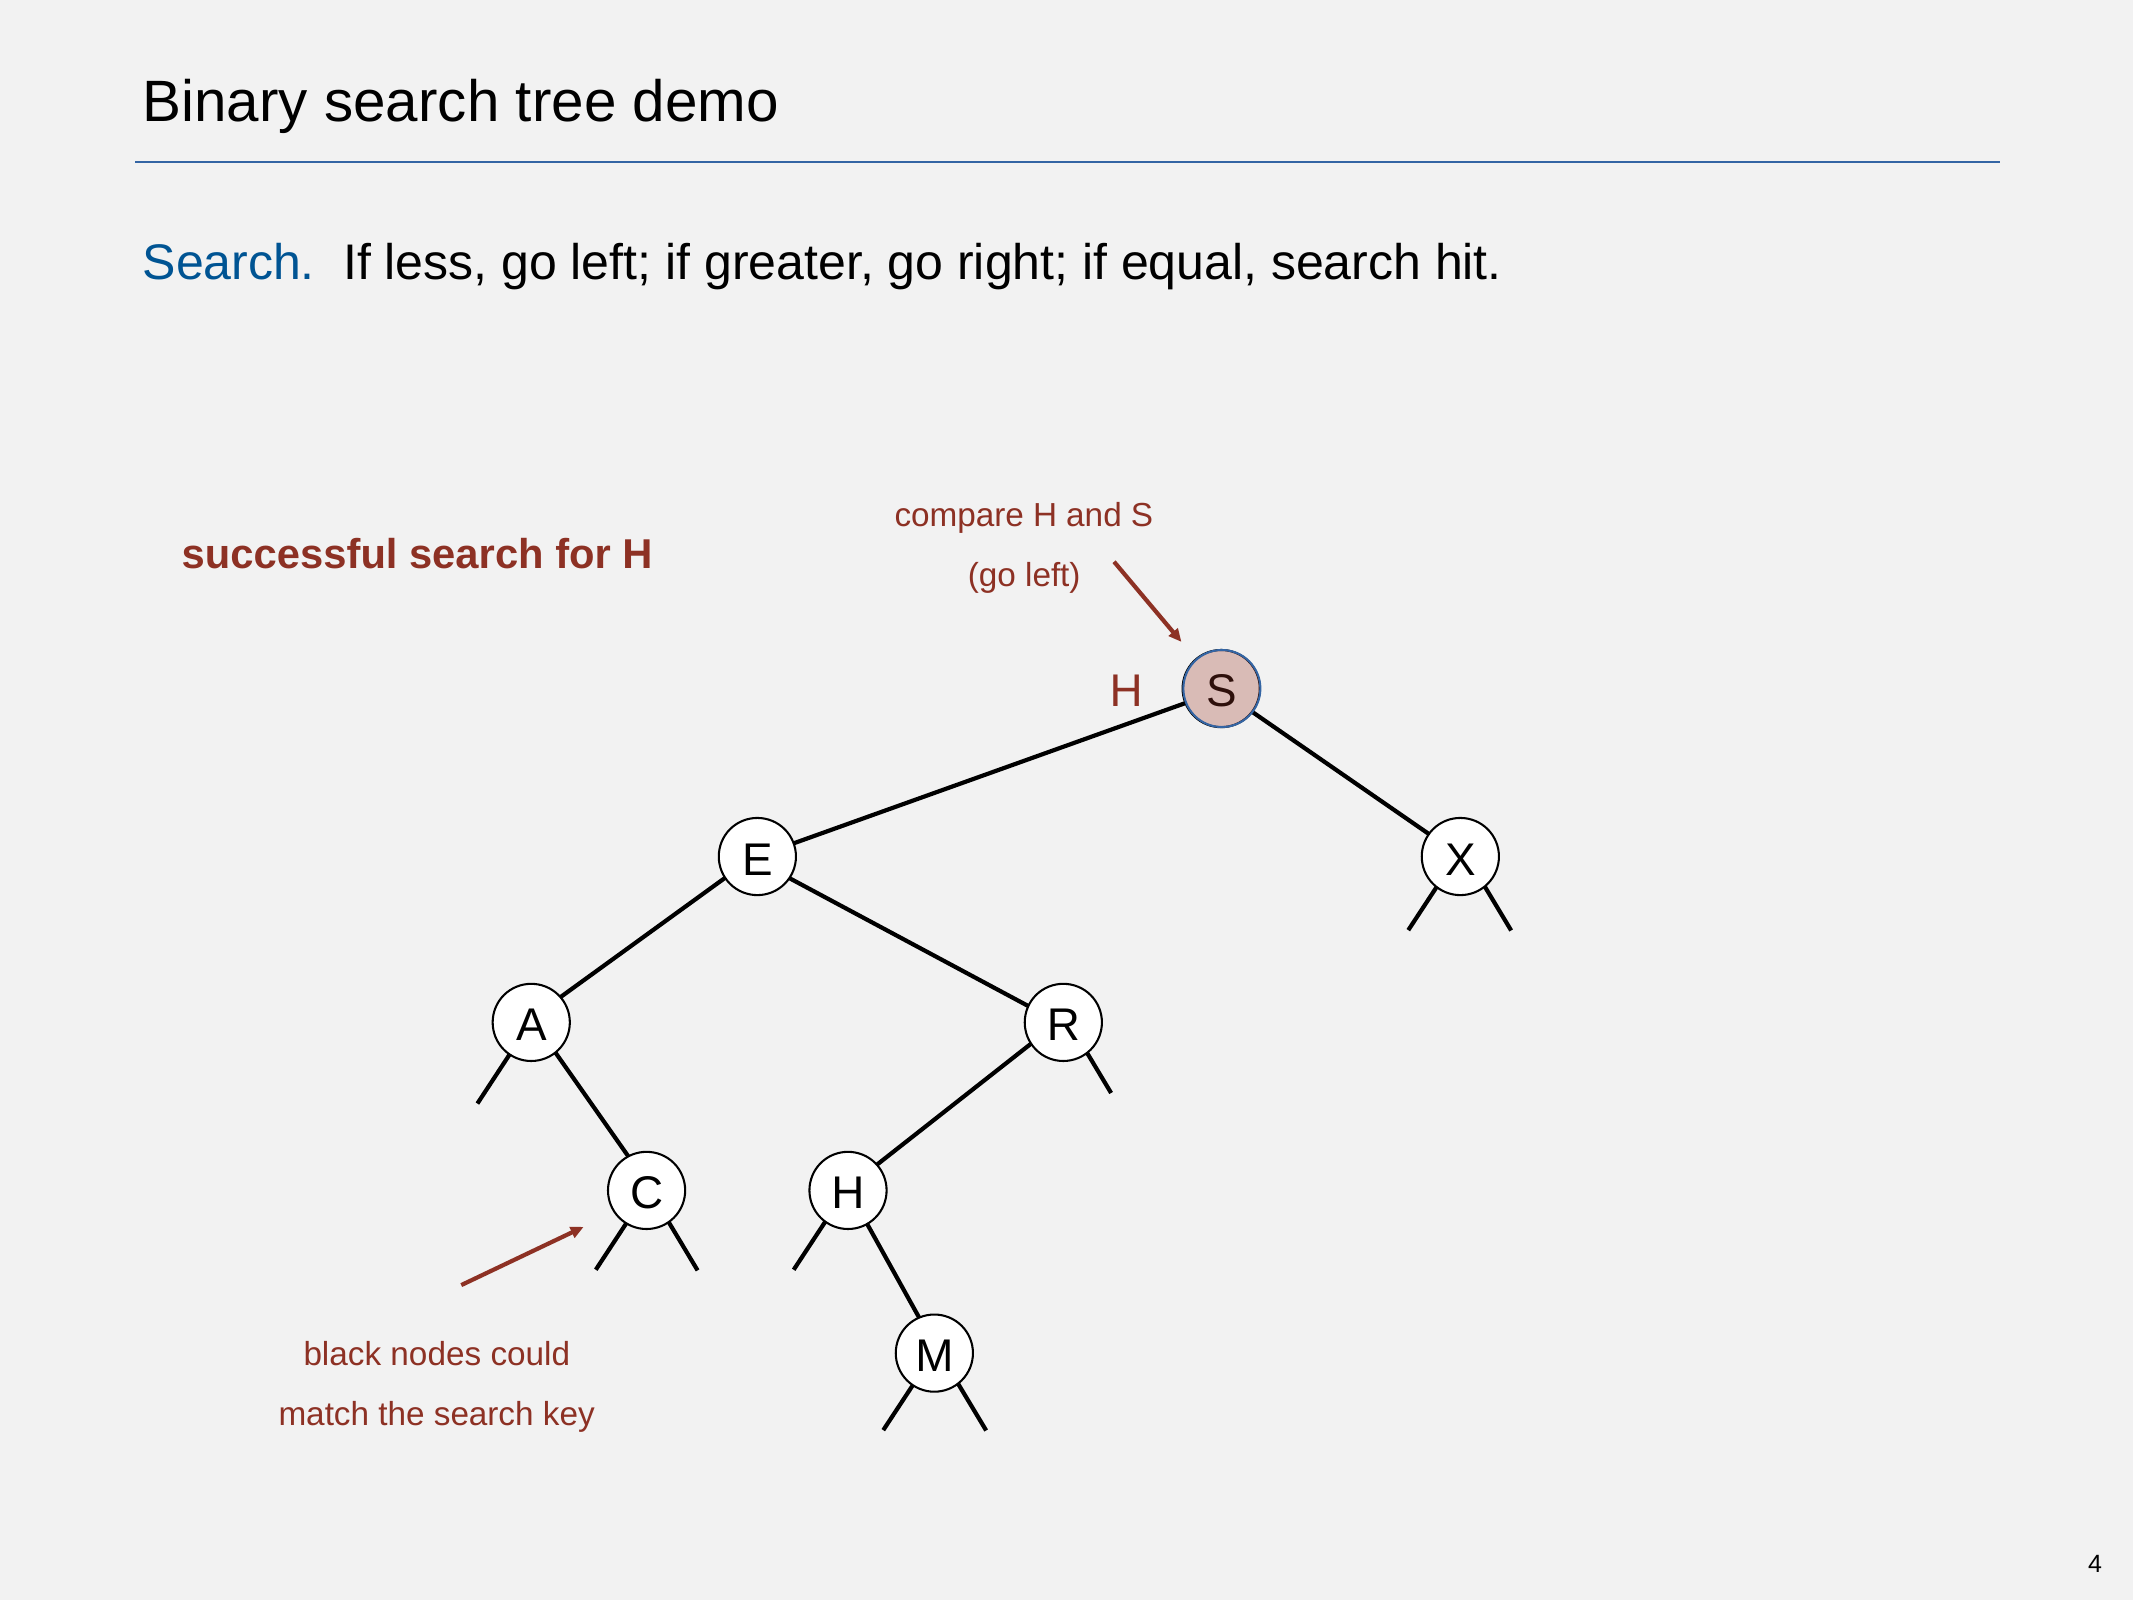

# Binary search tree demo
Search.  If less, go left; if greater, go right; if equal, search hit.
compare H and S
(go left)
successful search for H

H

S

E
X

A
R

C
H

M

black nodes could
match the search key
4